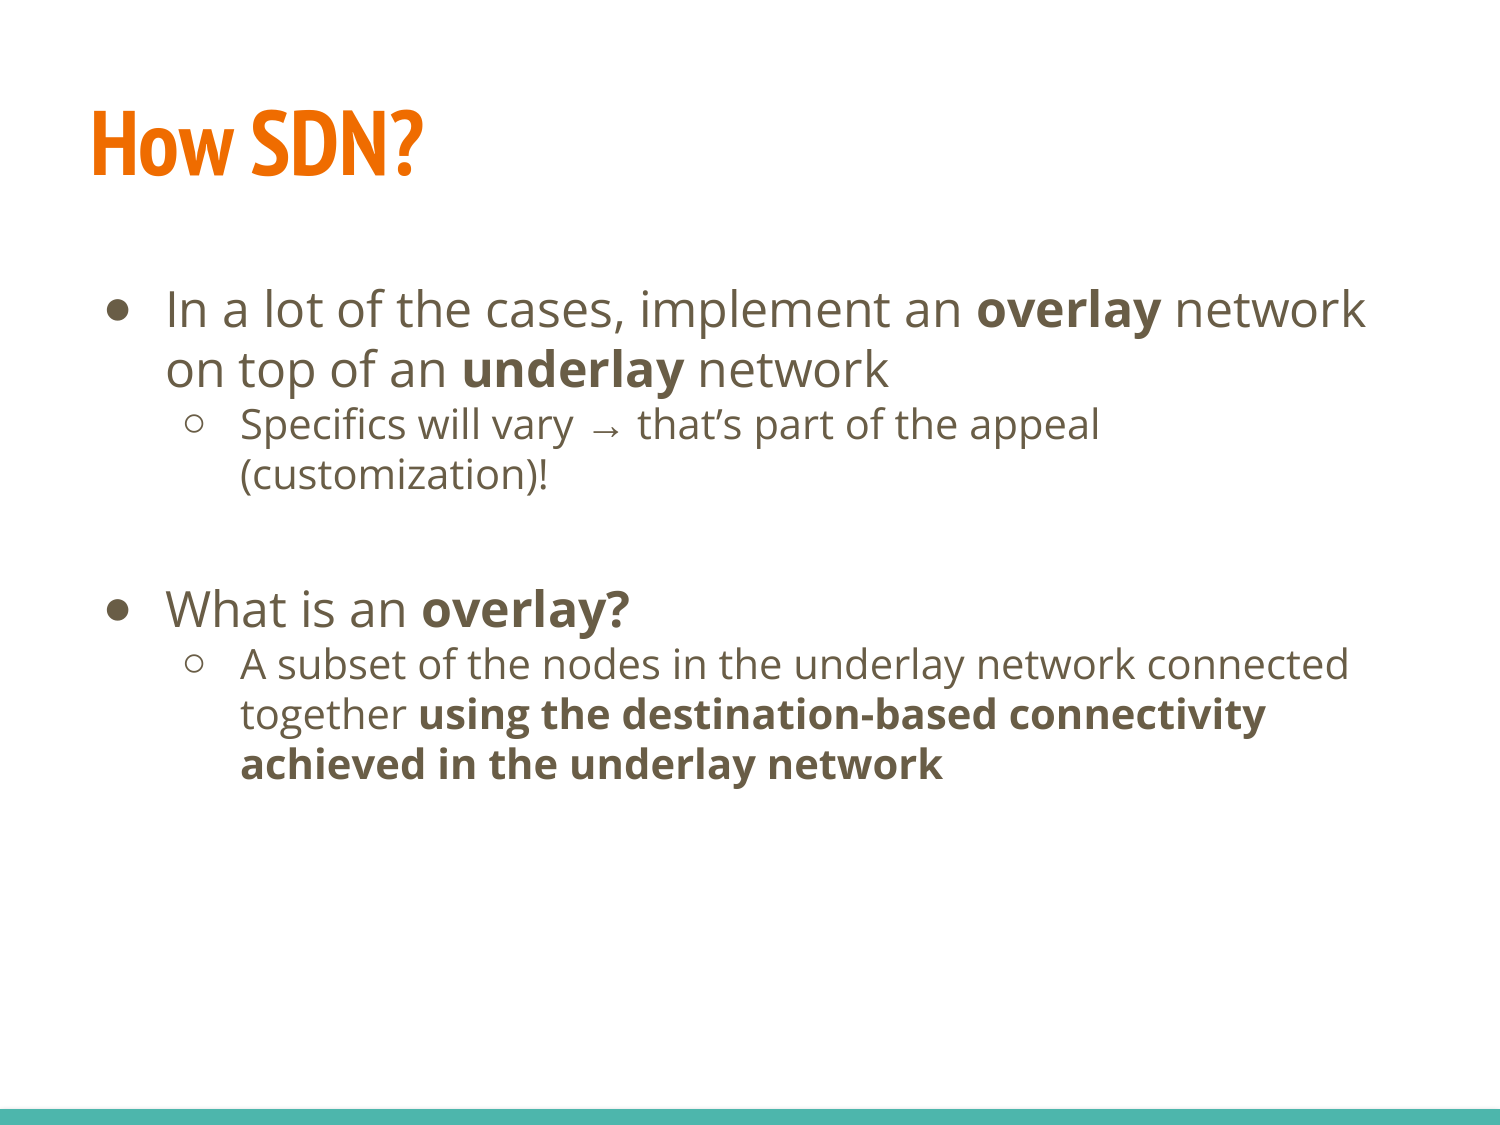

# How SDN?
In a lot of the cases, implement an overlay network on top of an underlay network
Specifics will vary → that’s part of the appeal (customization)!

What is an overlay?
A subset of the nodes in the underlay network connected together using the destination-based connectivity achieved in the underlay network